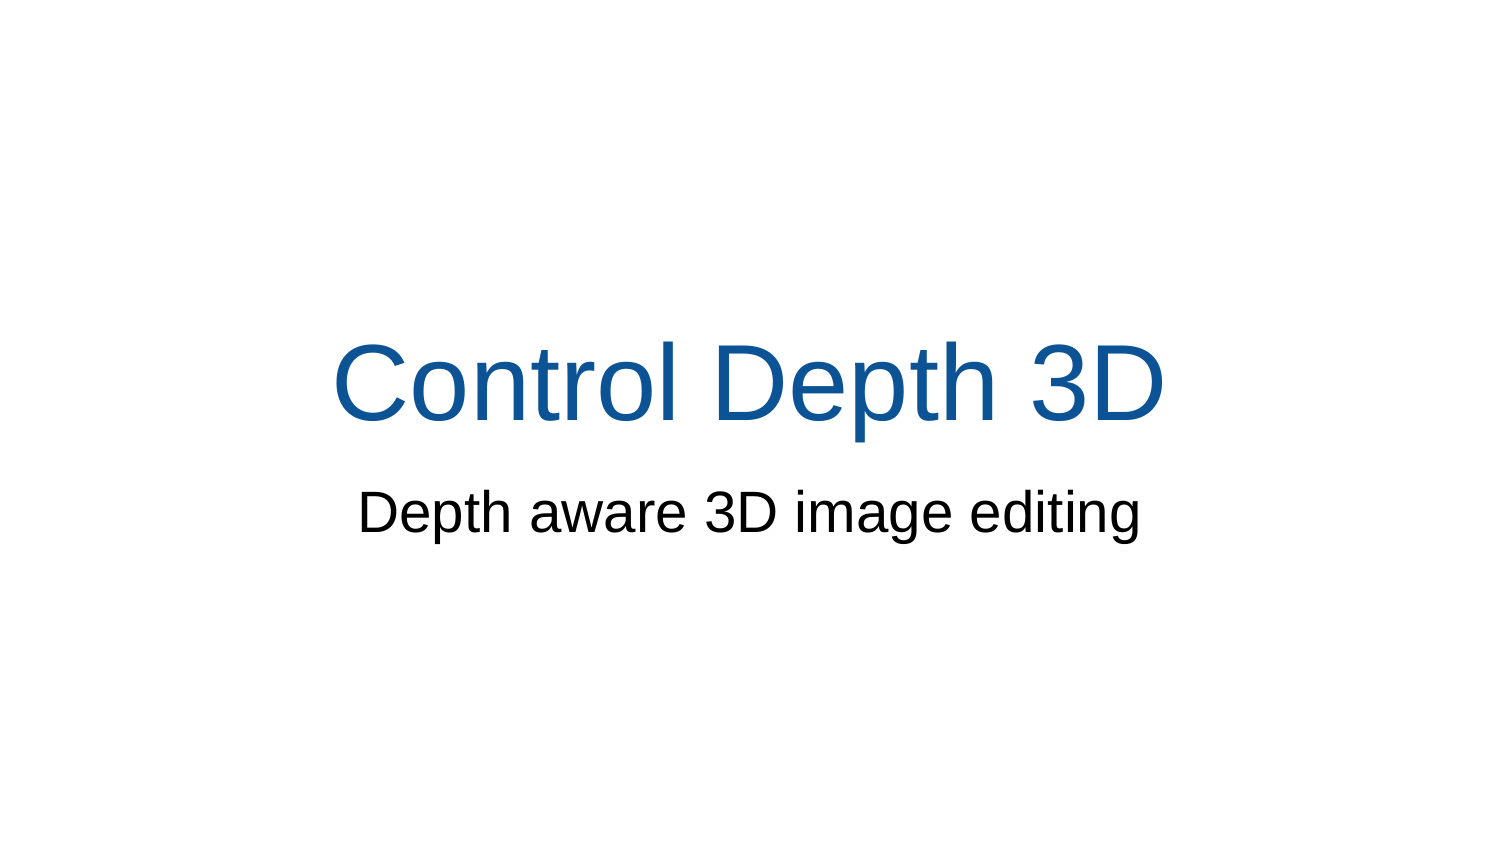

# Control Depth 3D
Depth aware 3D image editing